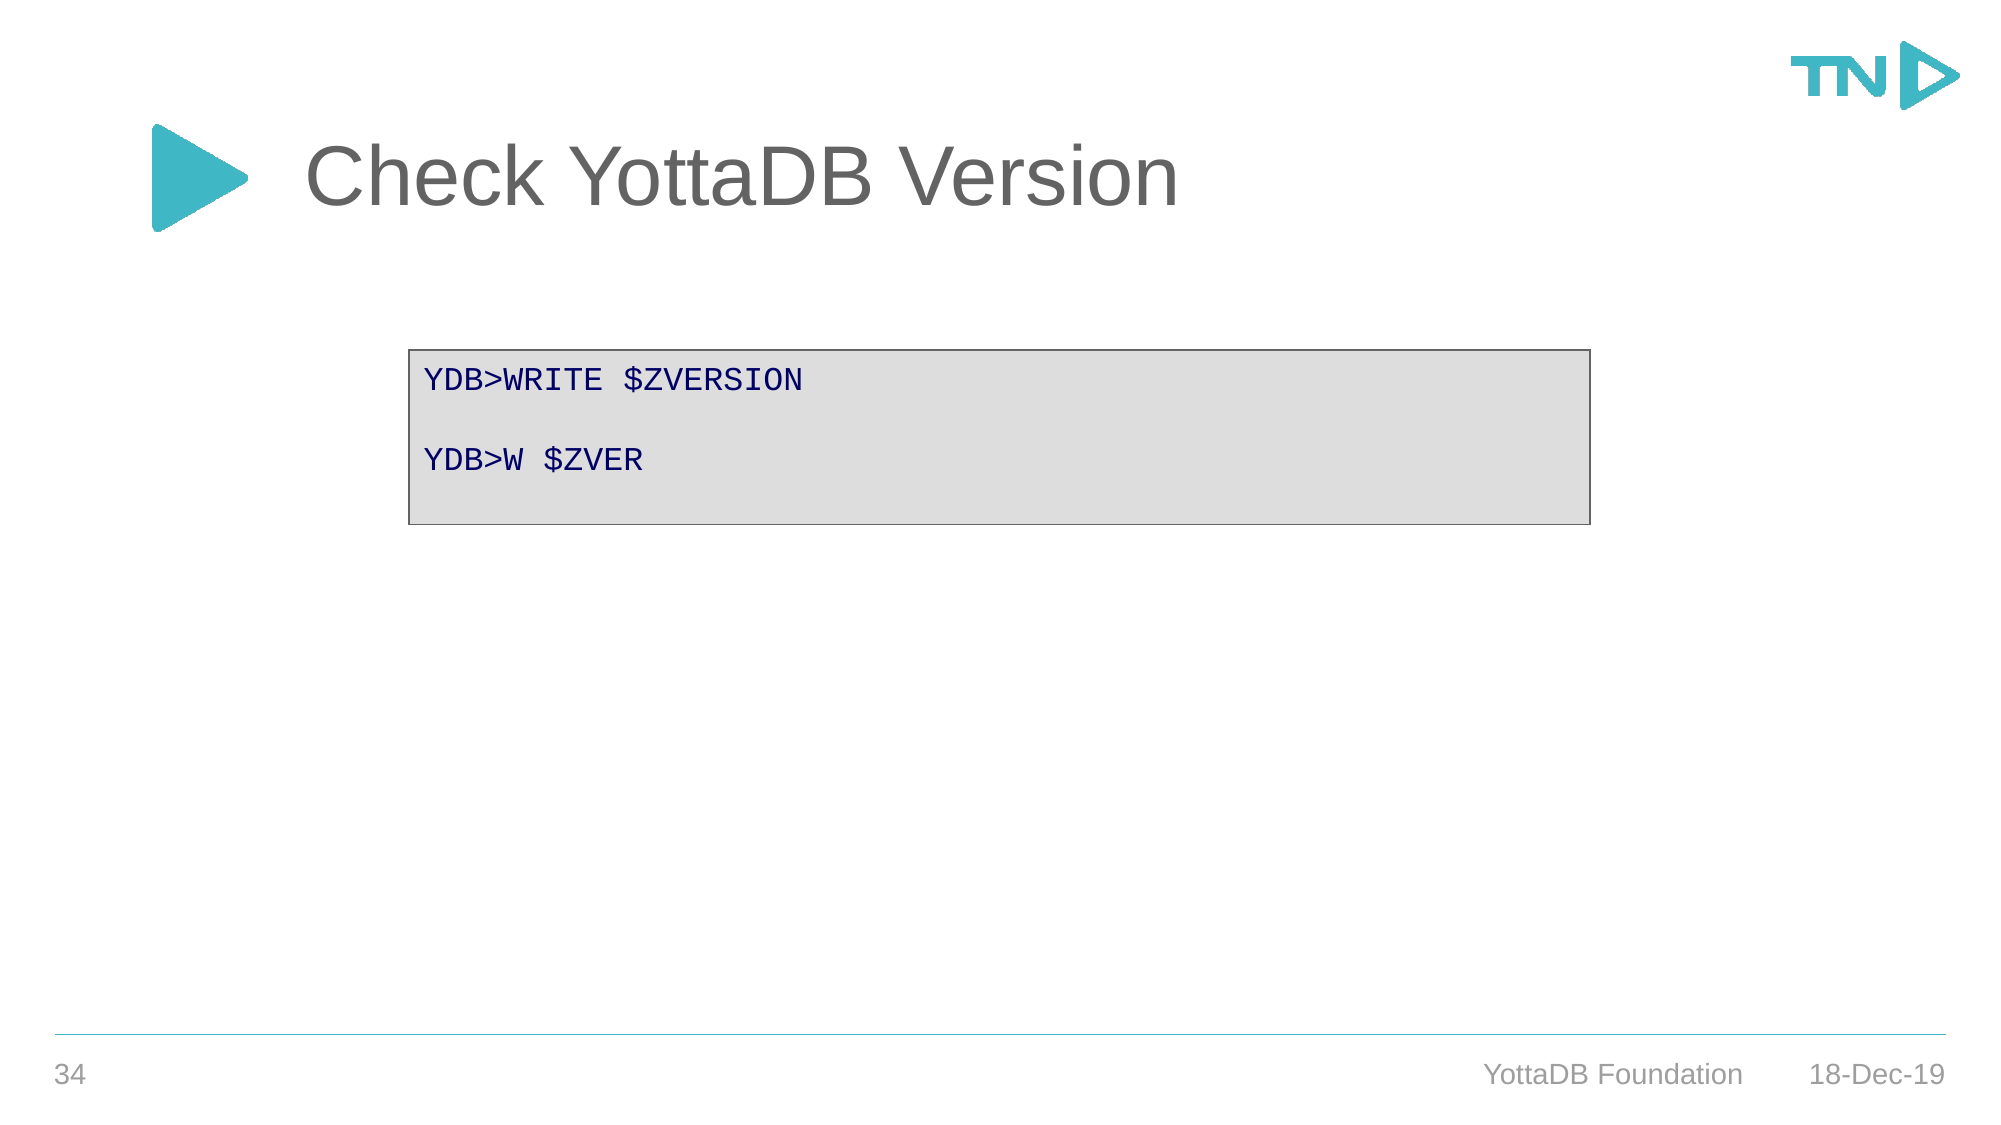

# Check YottaDB Version
YDB>WRITE $ZVERSION

YDB>W $ZVER

34
YottaDB Foundation
18-Dec-19